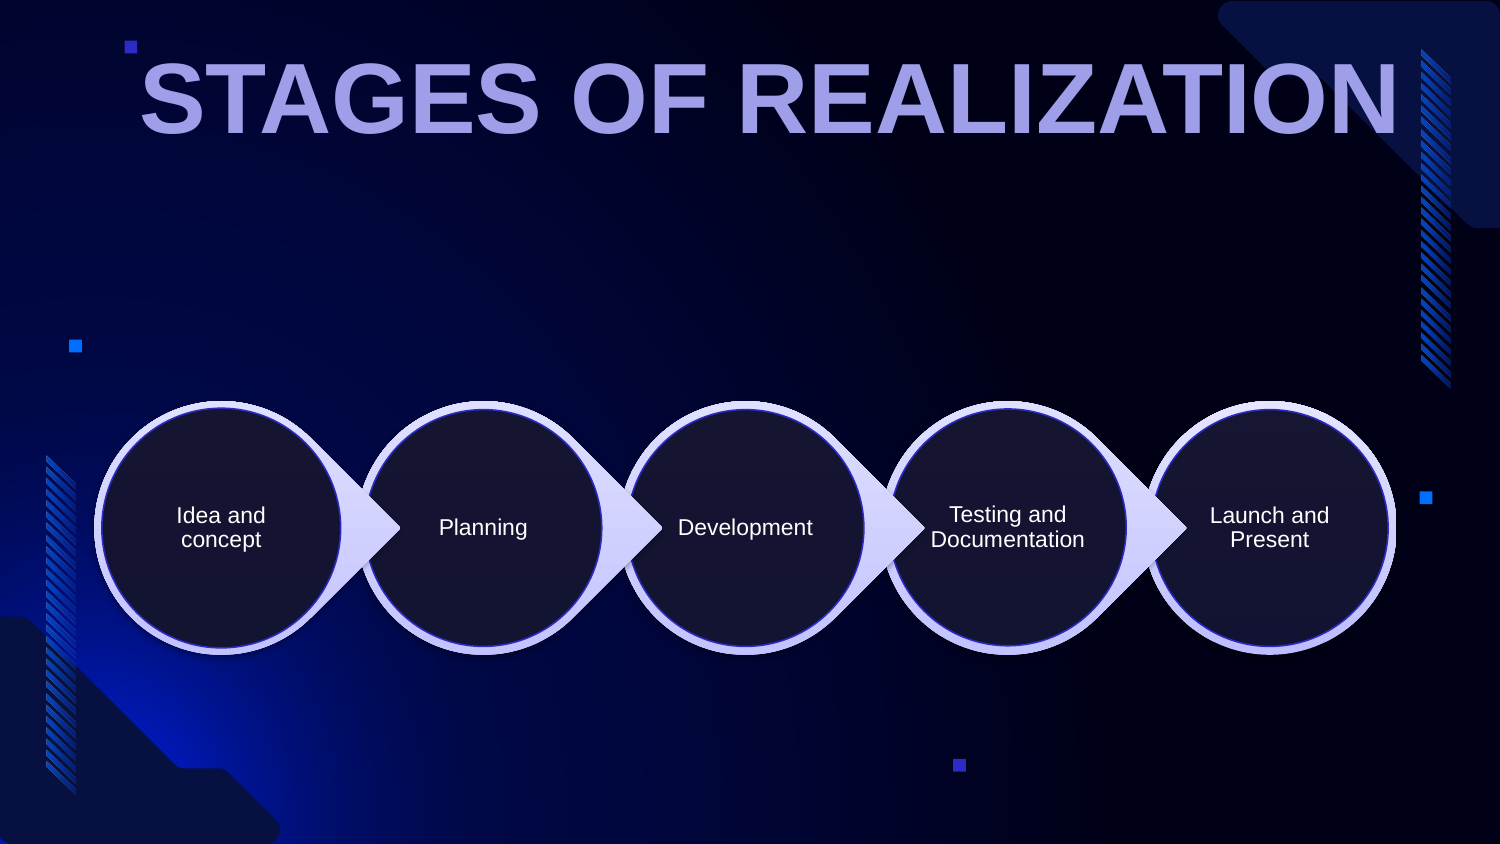

# STAGES OF REALIZATION
Launch and Present
Testing and Documentation
Development
Planning
Idea and concept